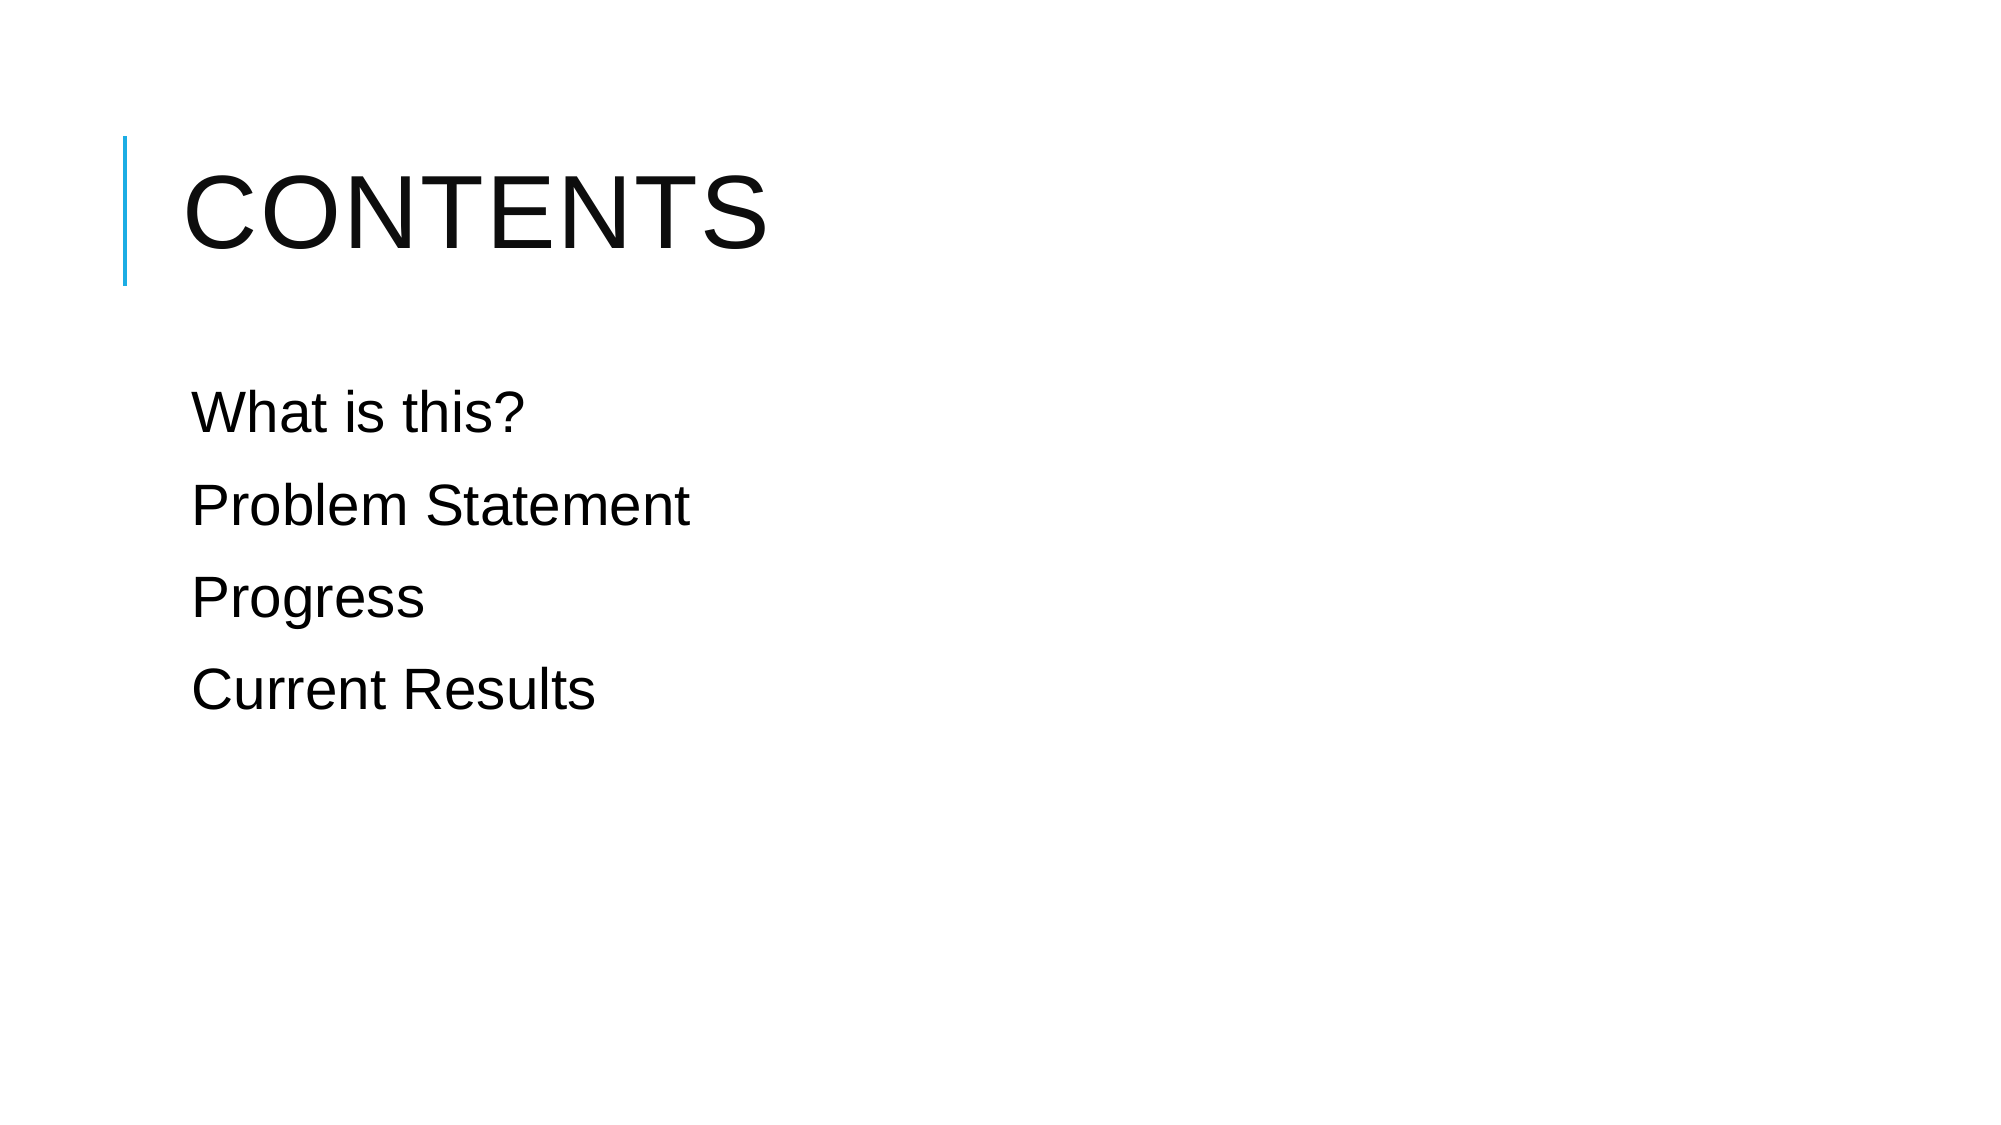

# Contents
What is this?
Problem Statement
Progress
Current Results